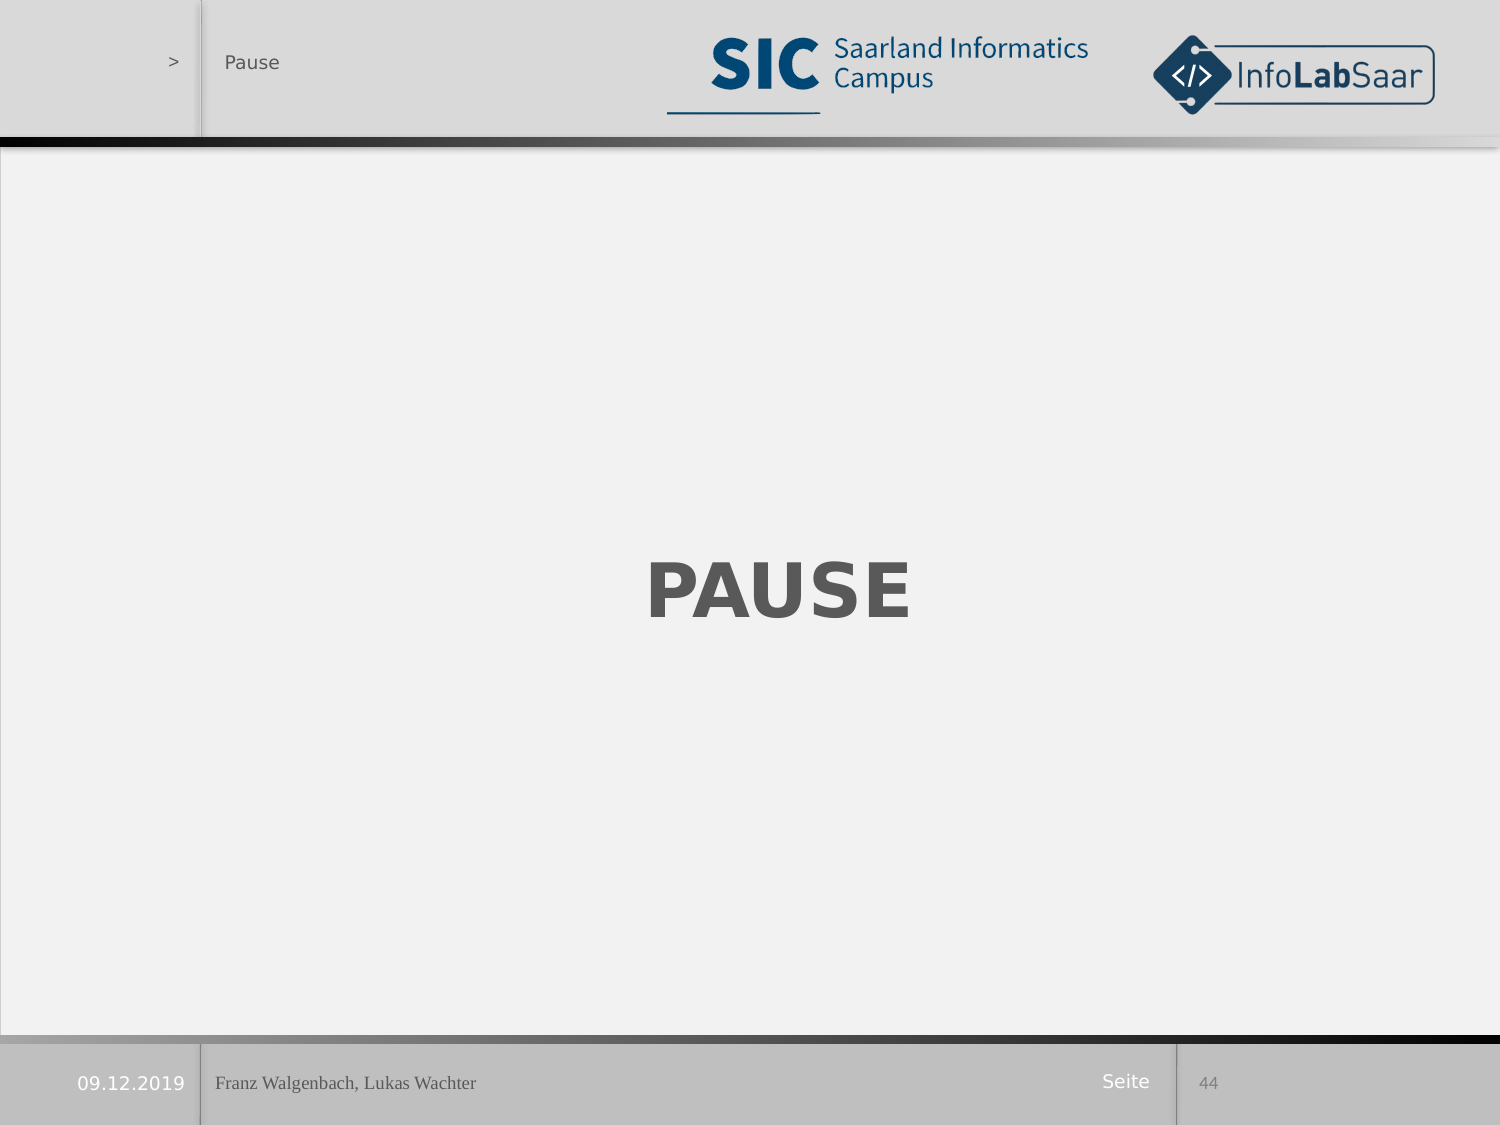

Pause
PAUSE
Franz Walgenbach, Lukas Wachter
44
09.12.2019